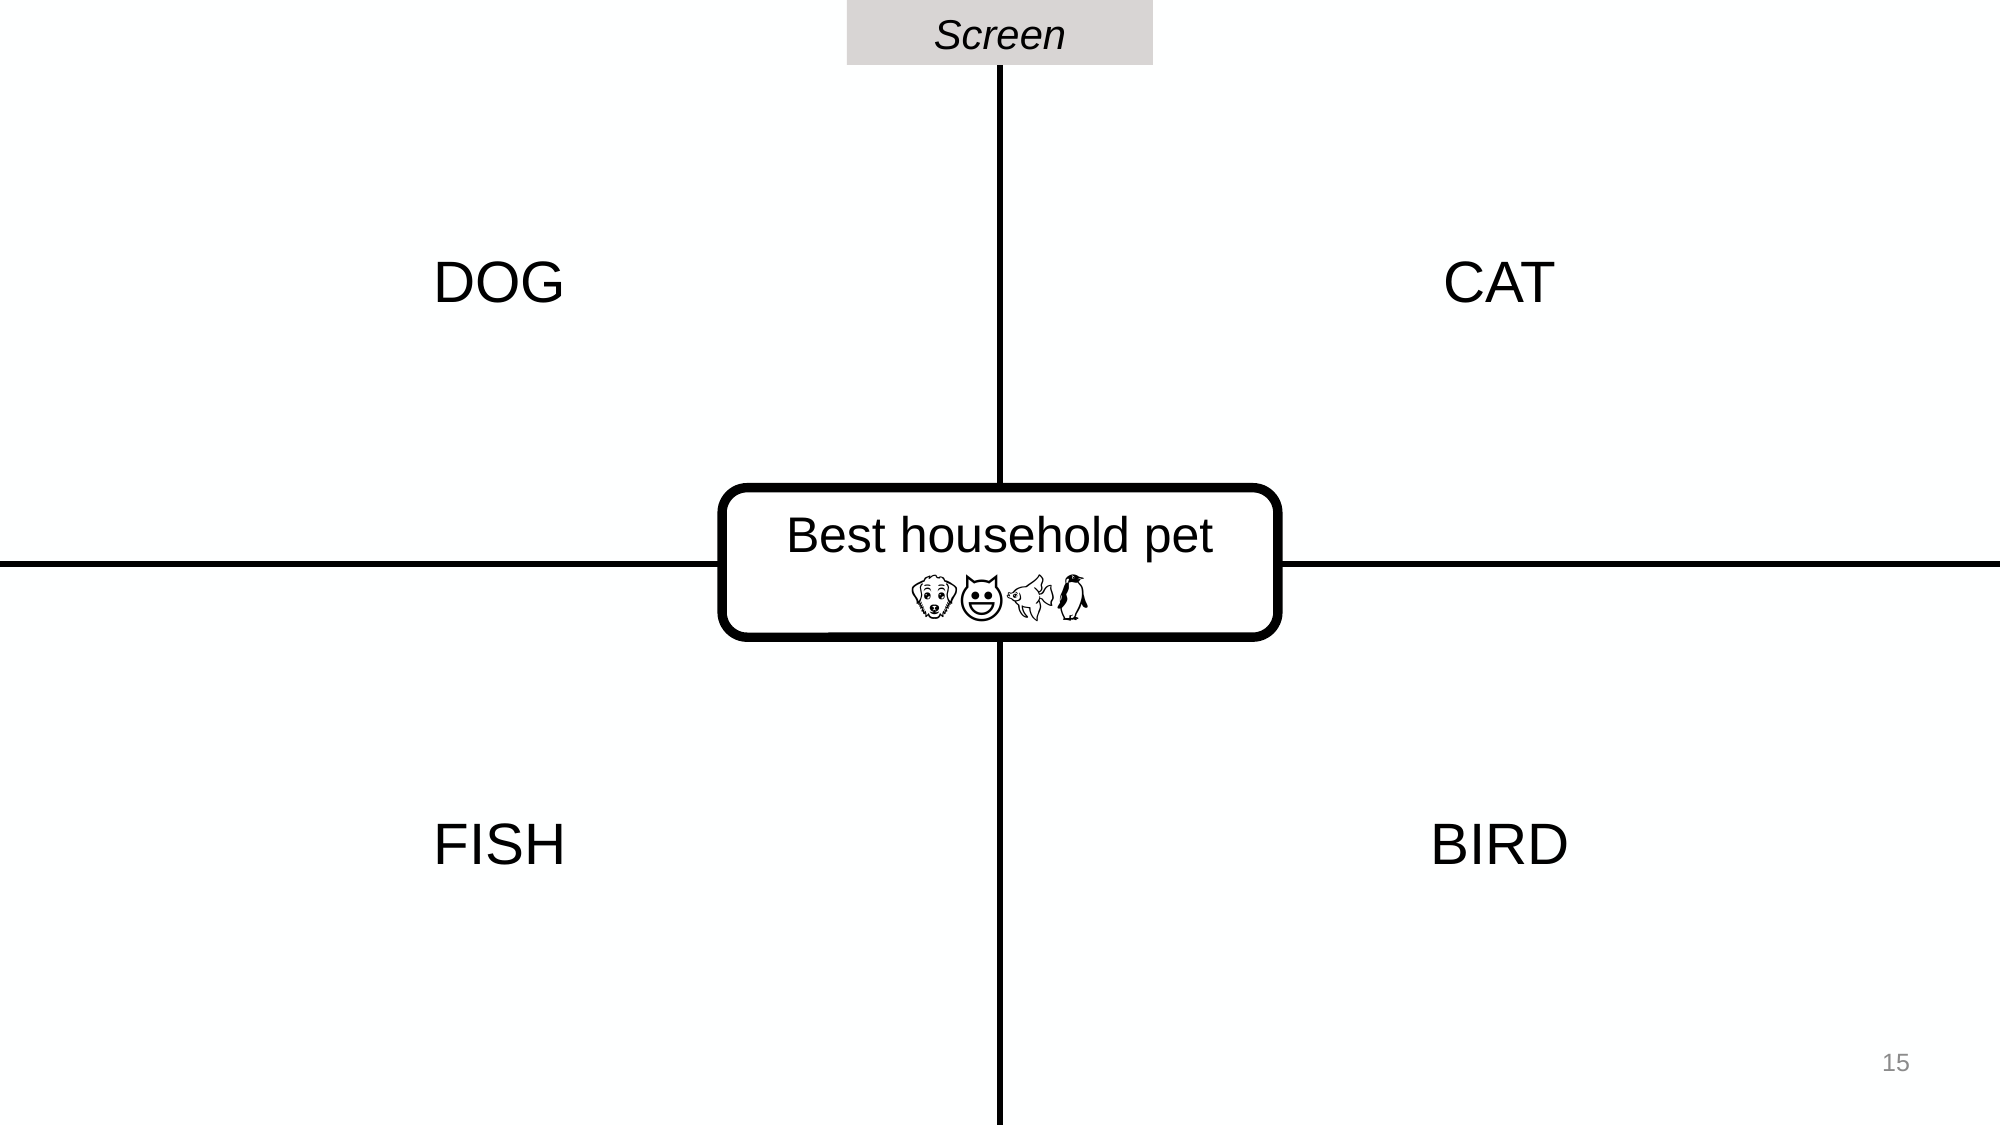

| DOG | CAT |
| --- | --- |
| FISH | BIRD |
Screen
Best household pet
🐶😺🐠🐧
15